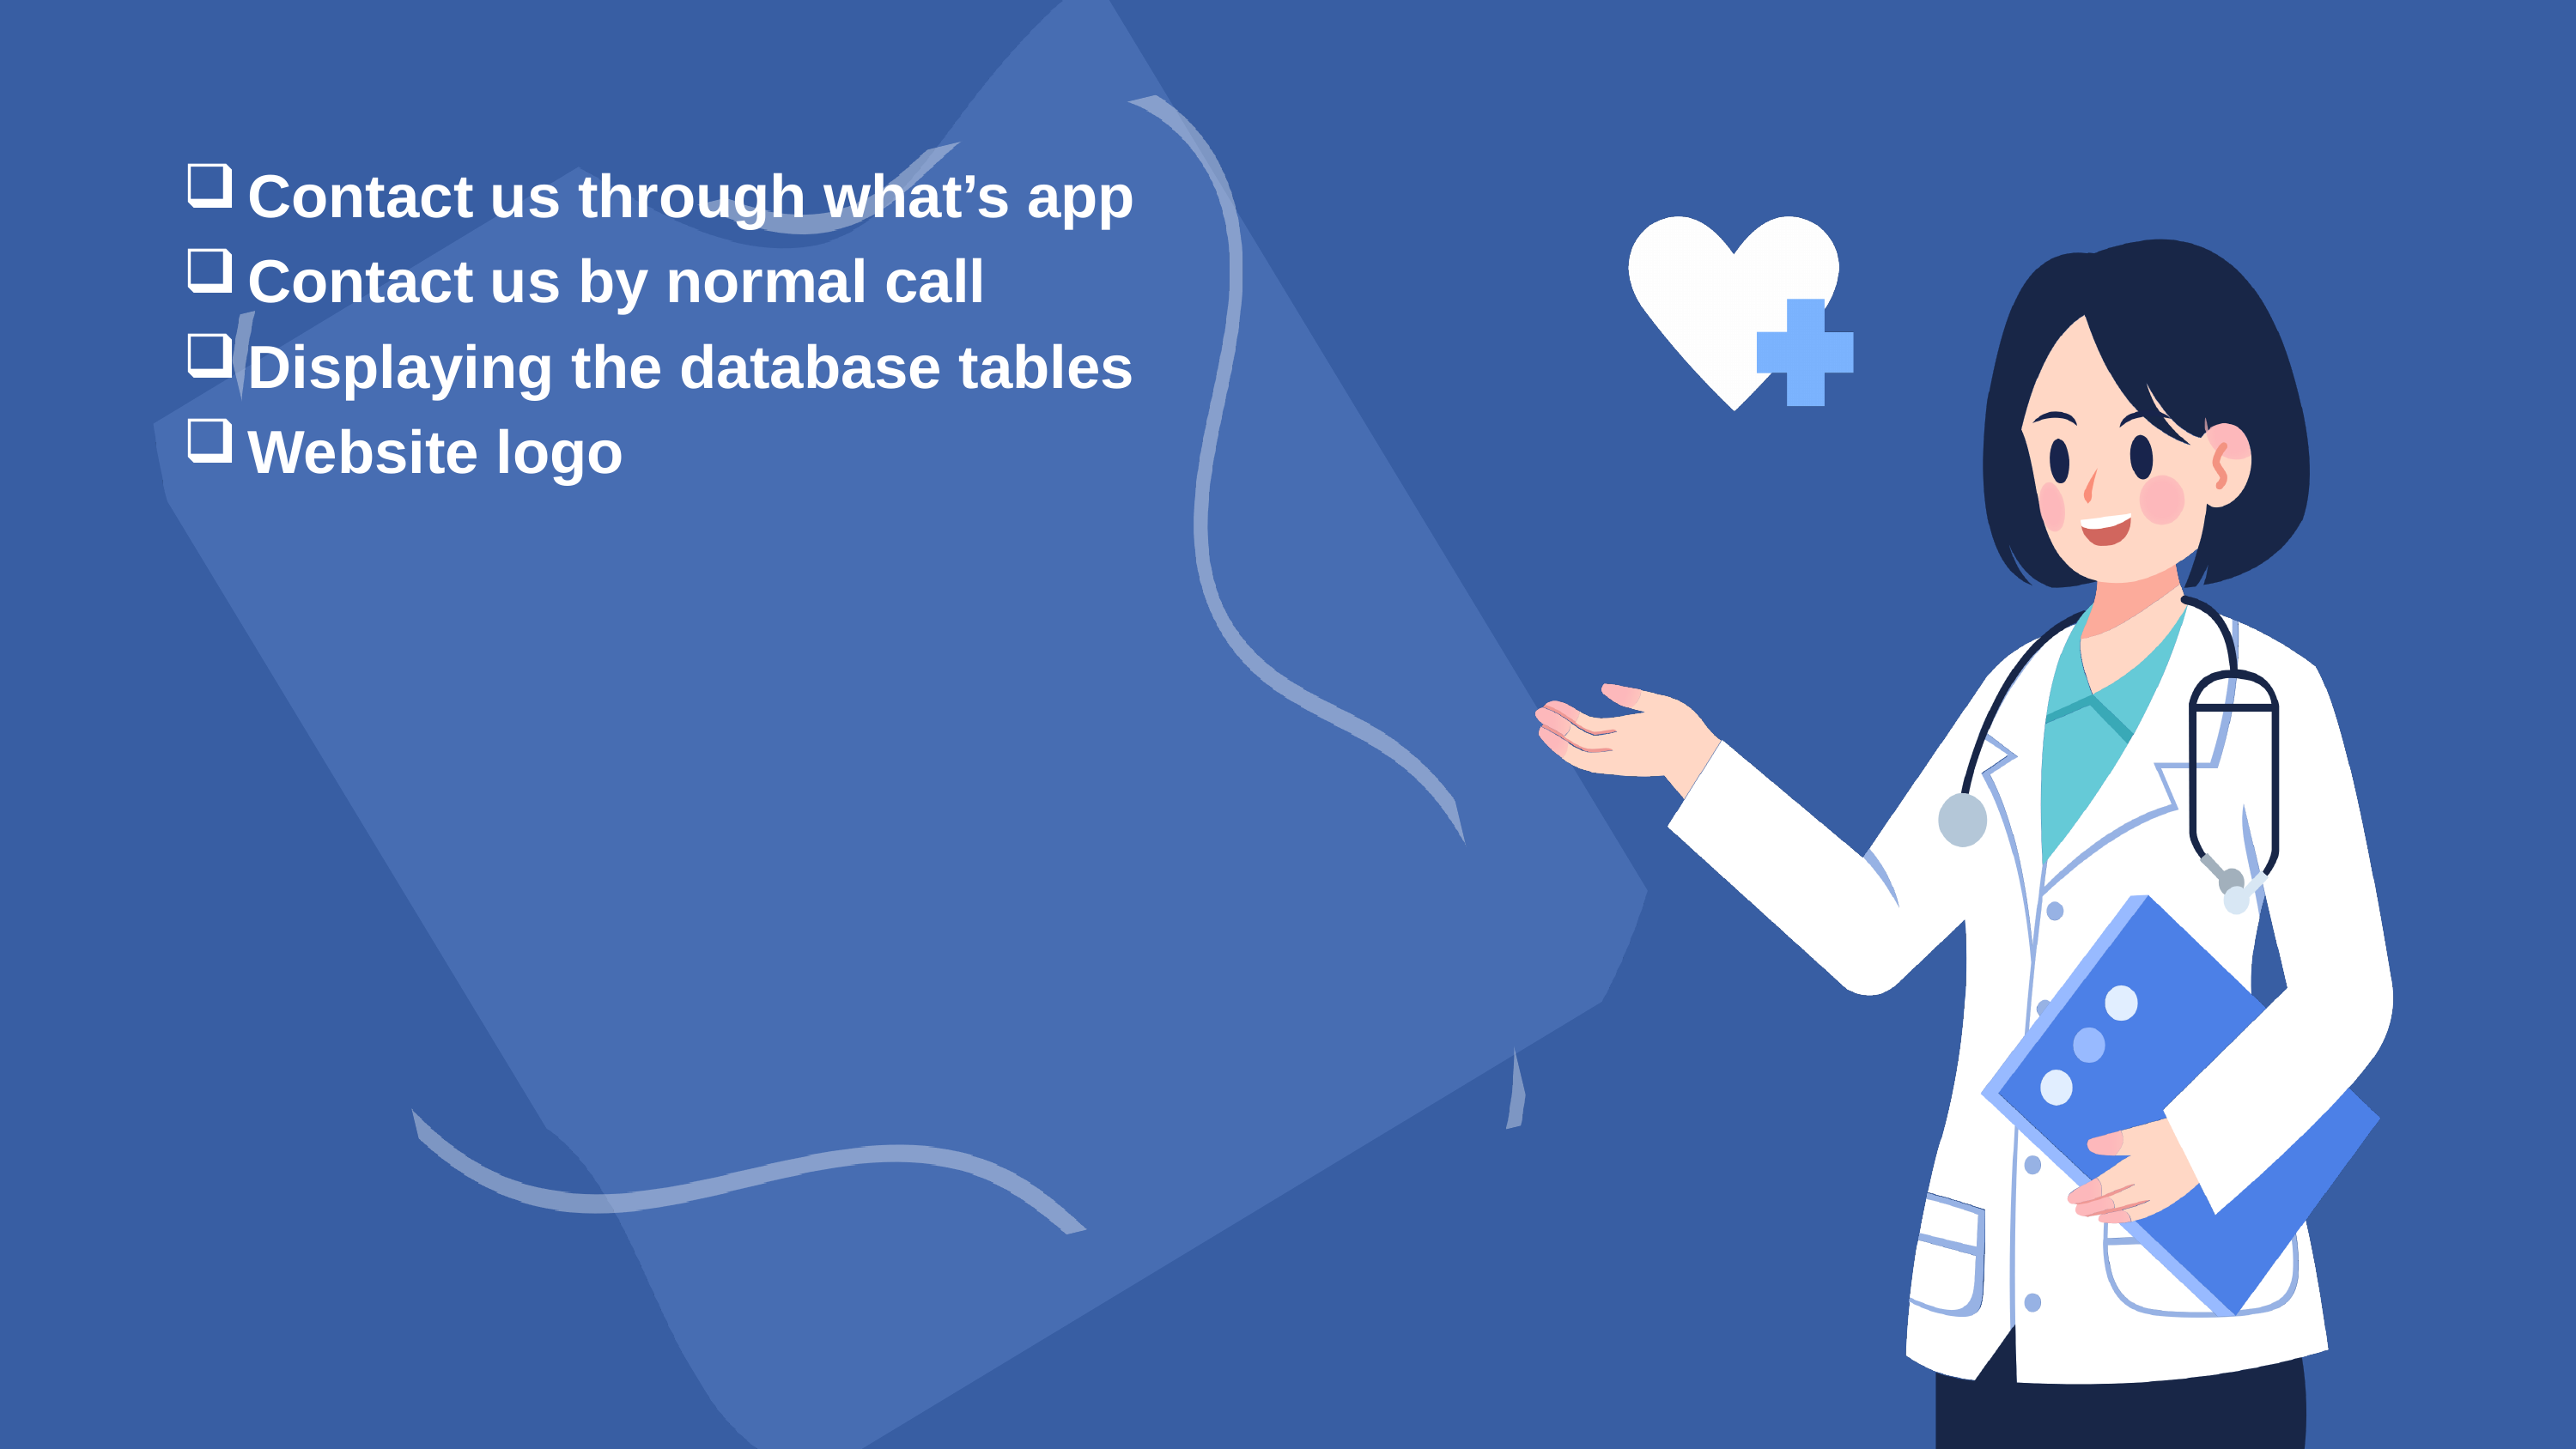

Contact us through what’s app
Contact us by normal call
Displaying the database tables
Website logo